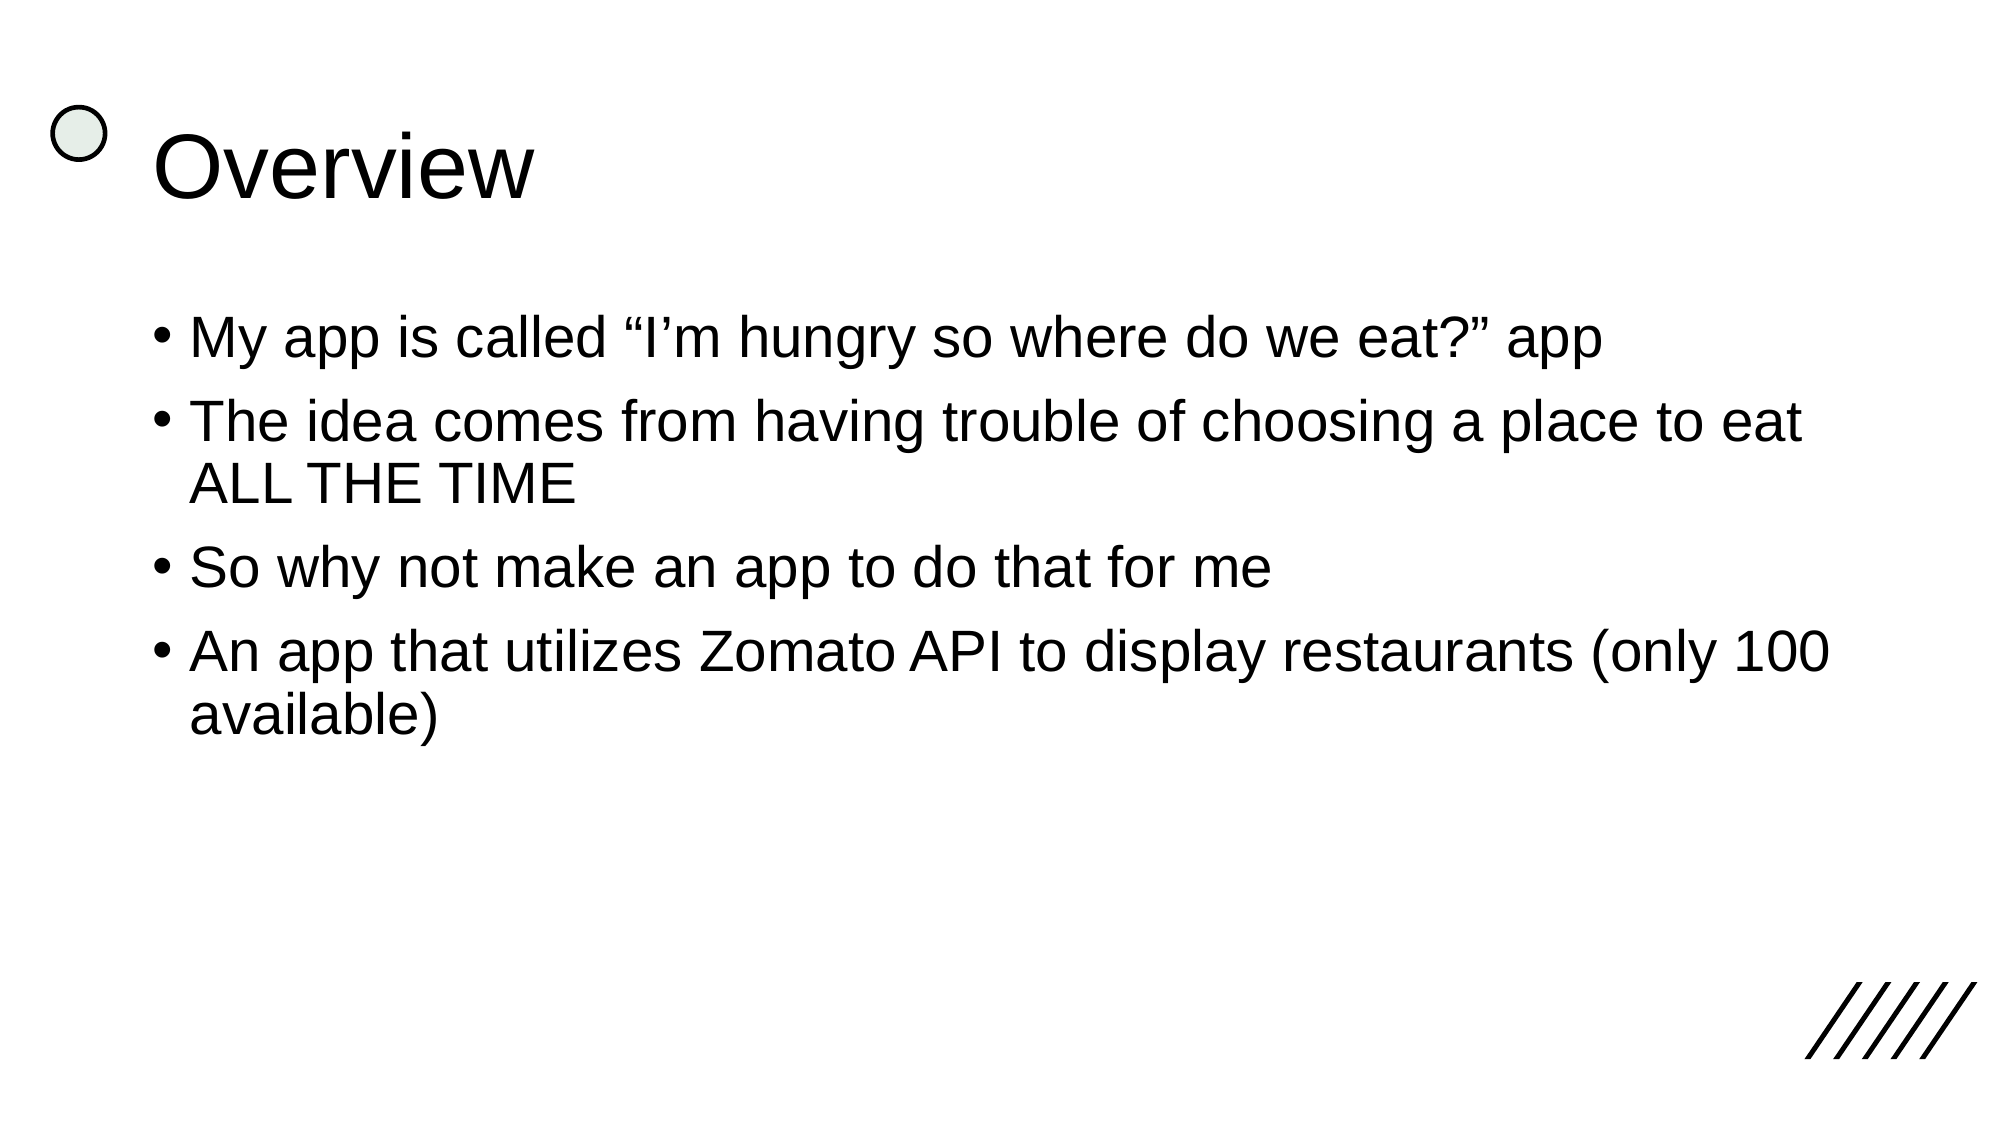

# Overview
My app is called “I’m hungry so where do we eat?” app
The idea comes from having trouble of choosing a place to eat ALL THE TIME
So why not make an app to do that for me
An app that utilizes Zomato API to display restaurants (only 100 available)